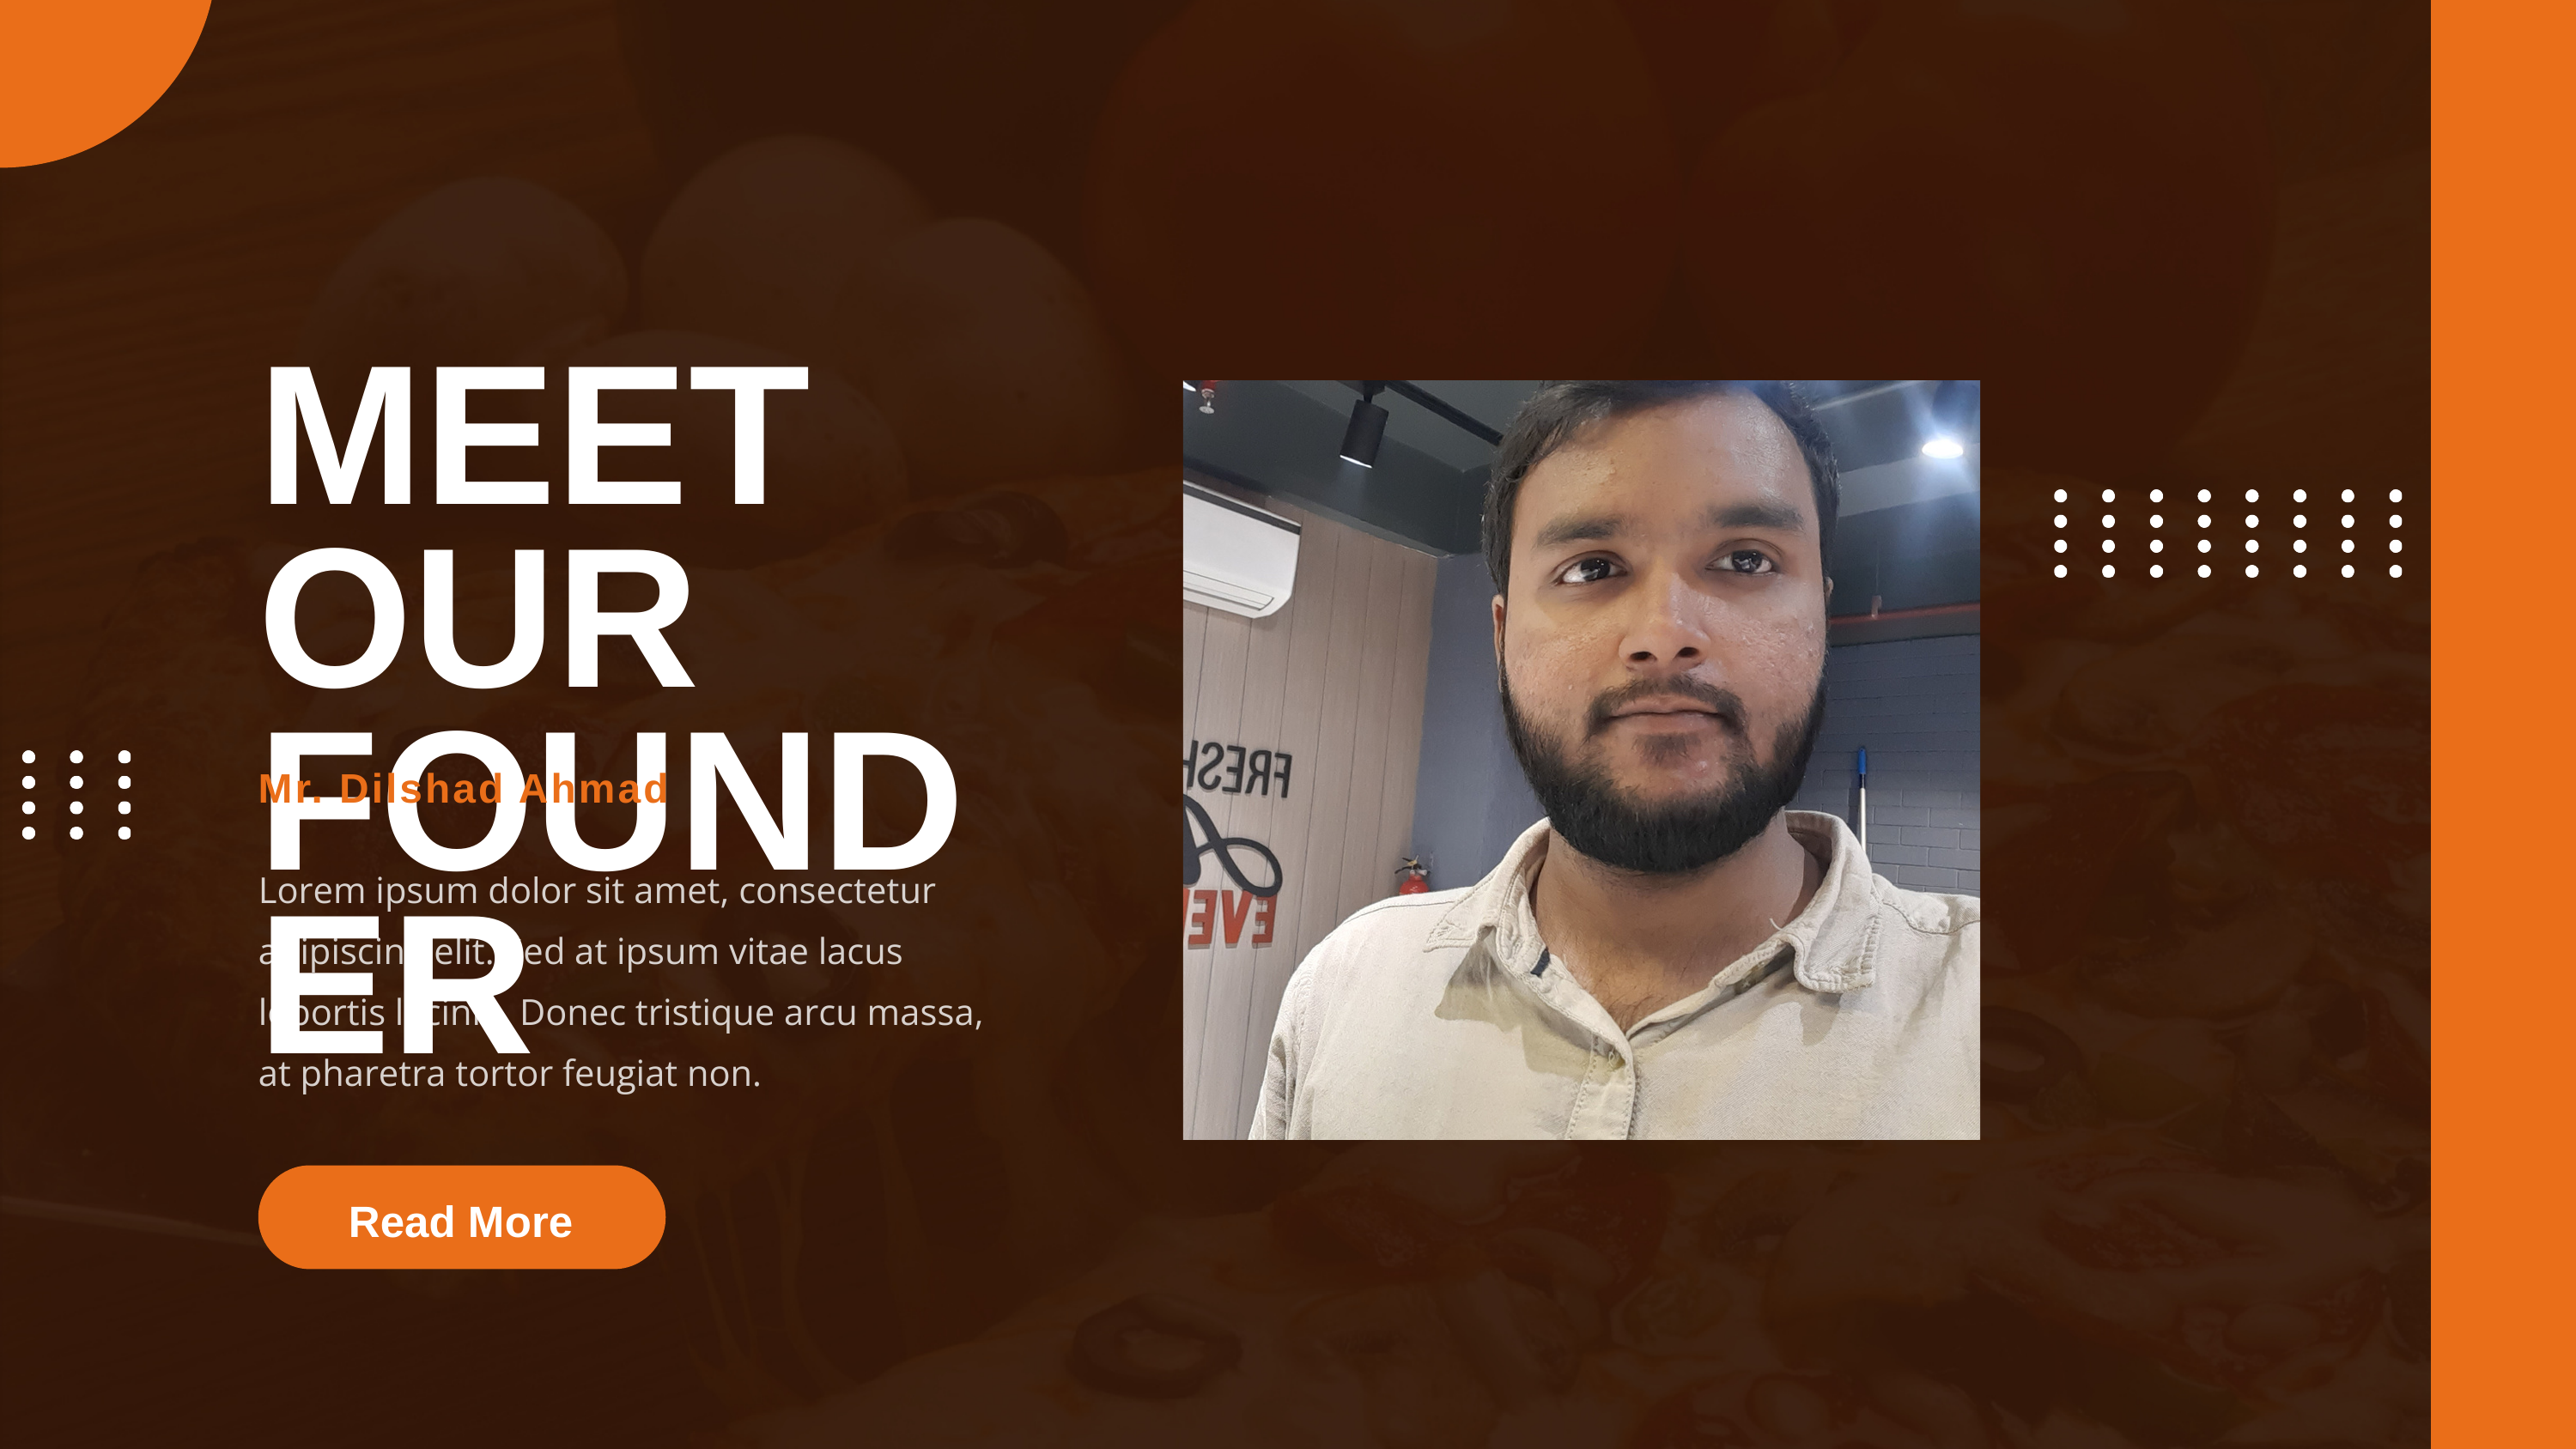

MEET OUR FOUNDER

Mr. Dilshad Ahmad
Lorem ipsum dolor sit amet, consectetur adipiscing elit. Sed at ipsum vitae lacus lobortis lacinia. Donec tristique arcu massa, at pharetra tortor feugiat non.

Read More